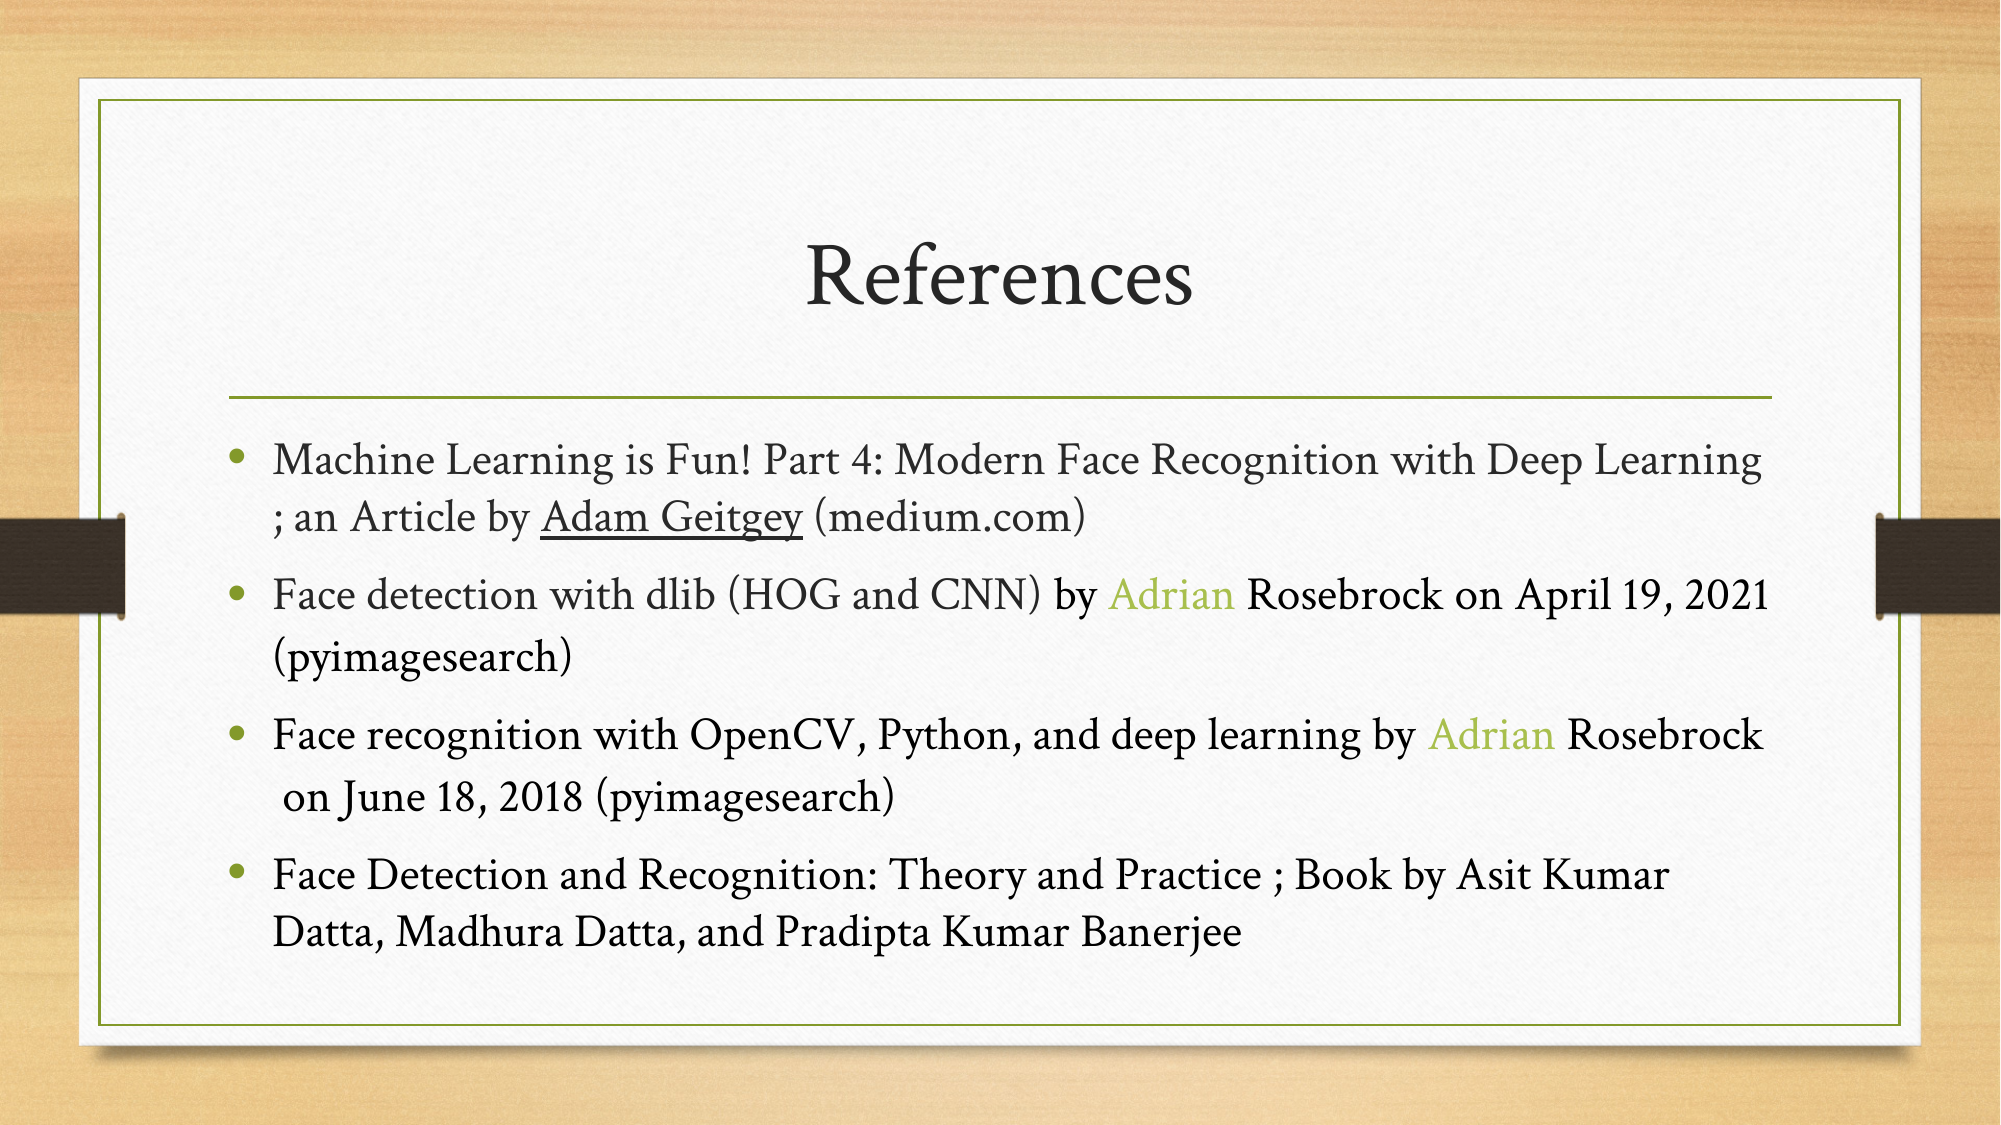

# References
Machine Learning is Fun! Part 4: Modern Face Recognition with Deep Learning ; an Article by Adam Geitgey (medium.com)
Face detection with dlib (HOG and CNN) by Adrian Rosebrock on April 19, 2021 (pyimagesearch)
Face recognition with OpenCV, Python, and deep learning by Adrian Rosebrock on June 18, 2018 (pyimagesearch)
Face Detection and Recognition: Theory and Practice ; Book by Asit Kumar Datta, Madhura Datta, and Pradipta Kumar Banerjee